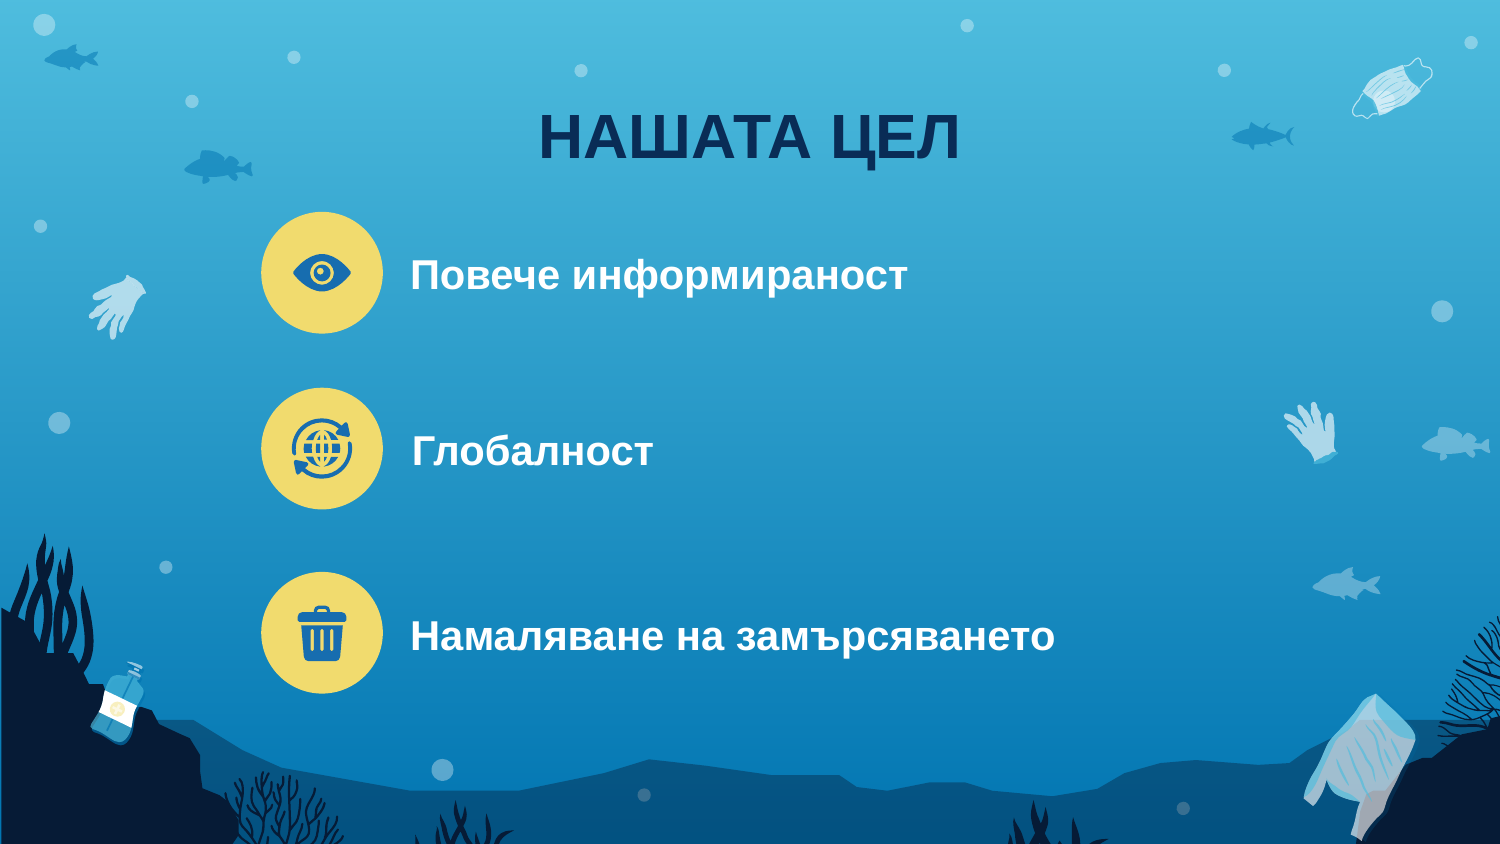

НАШАТА ЦЕЛ

# Повече информираност

Глобалност

Намаляване на замърсяването